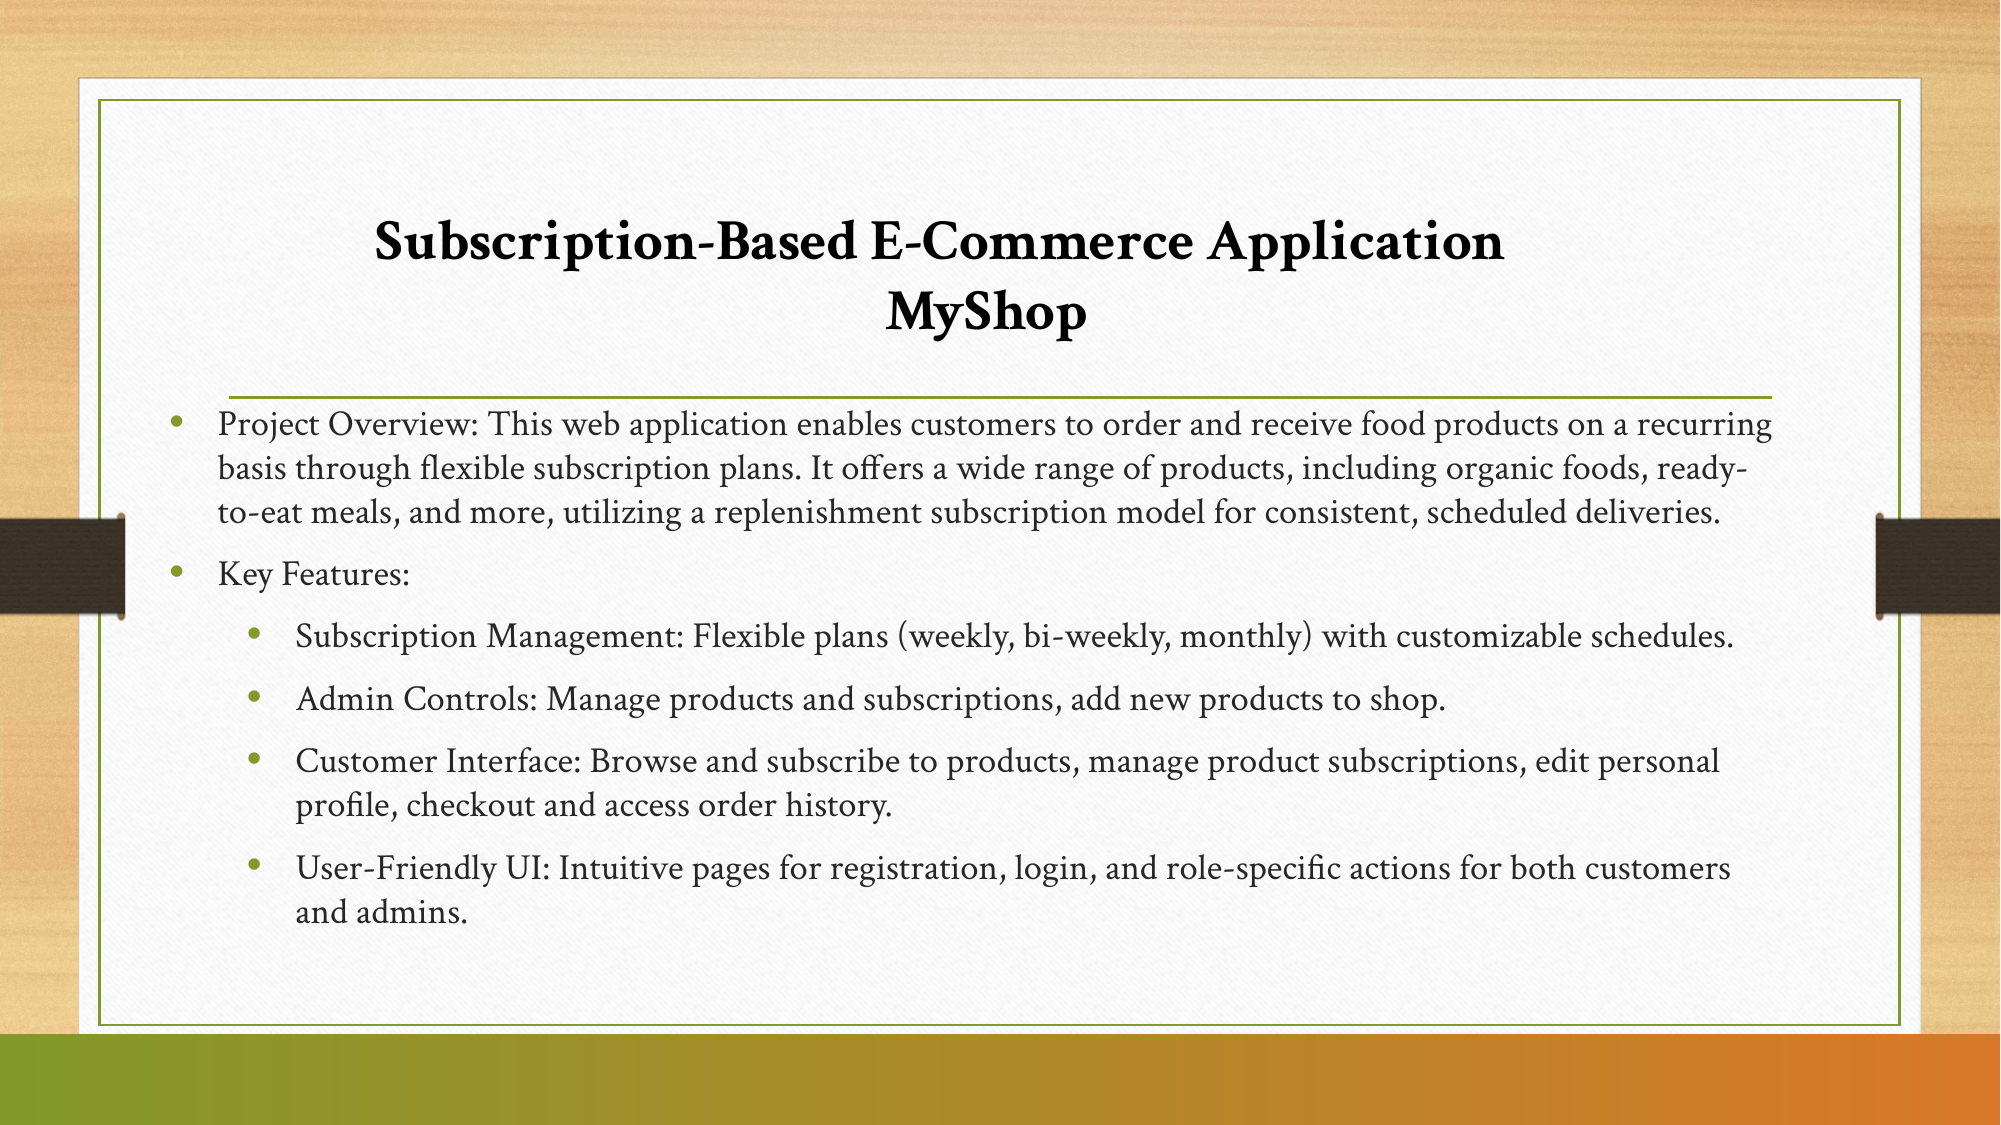

Subscription-Based E-Commerce Application 				     MyShop
Project Overview: This web application enables customers to order and receive food products on a recurring basis through flexible subscription plans. It offers a wide range of products, including organic foods, ready-to-eat meals, and more, utilizing a replenishment subscription model for consistent, scheduled deliveries.
Key Features:
Subscription Management: Flexible plans (weekly, bi-weekly, monthly) with customizable schedules.
Admin Controls: Manage products and subscriptions, add new products to shop.
Customer Interface: Browse and subscribe to products, manage product subscriptions, edit personal profile, checkout and access order history.
User-Friendly UI: Intuitive pages for registration, login, and role-specific actions for both customers and admins.